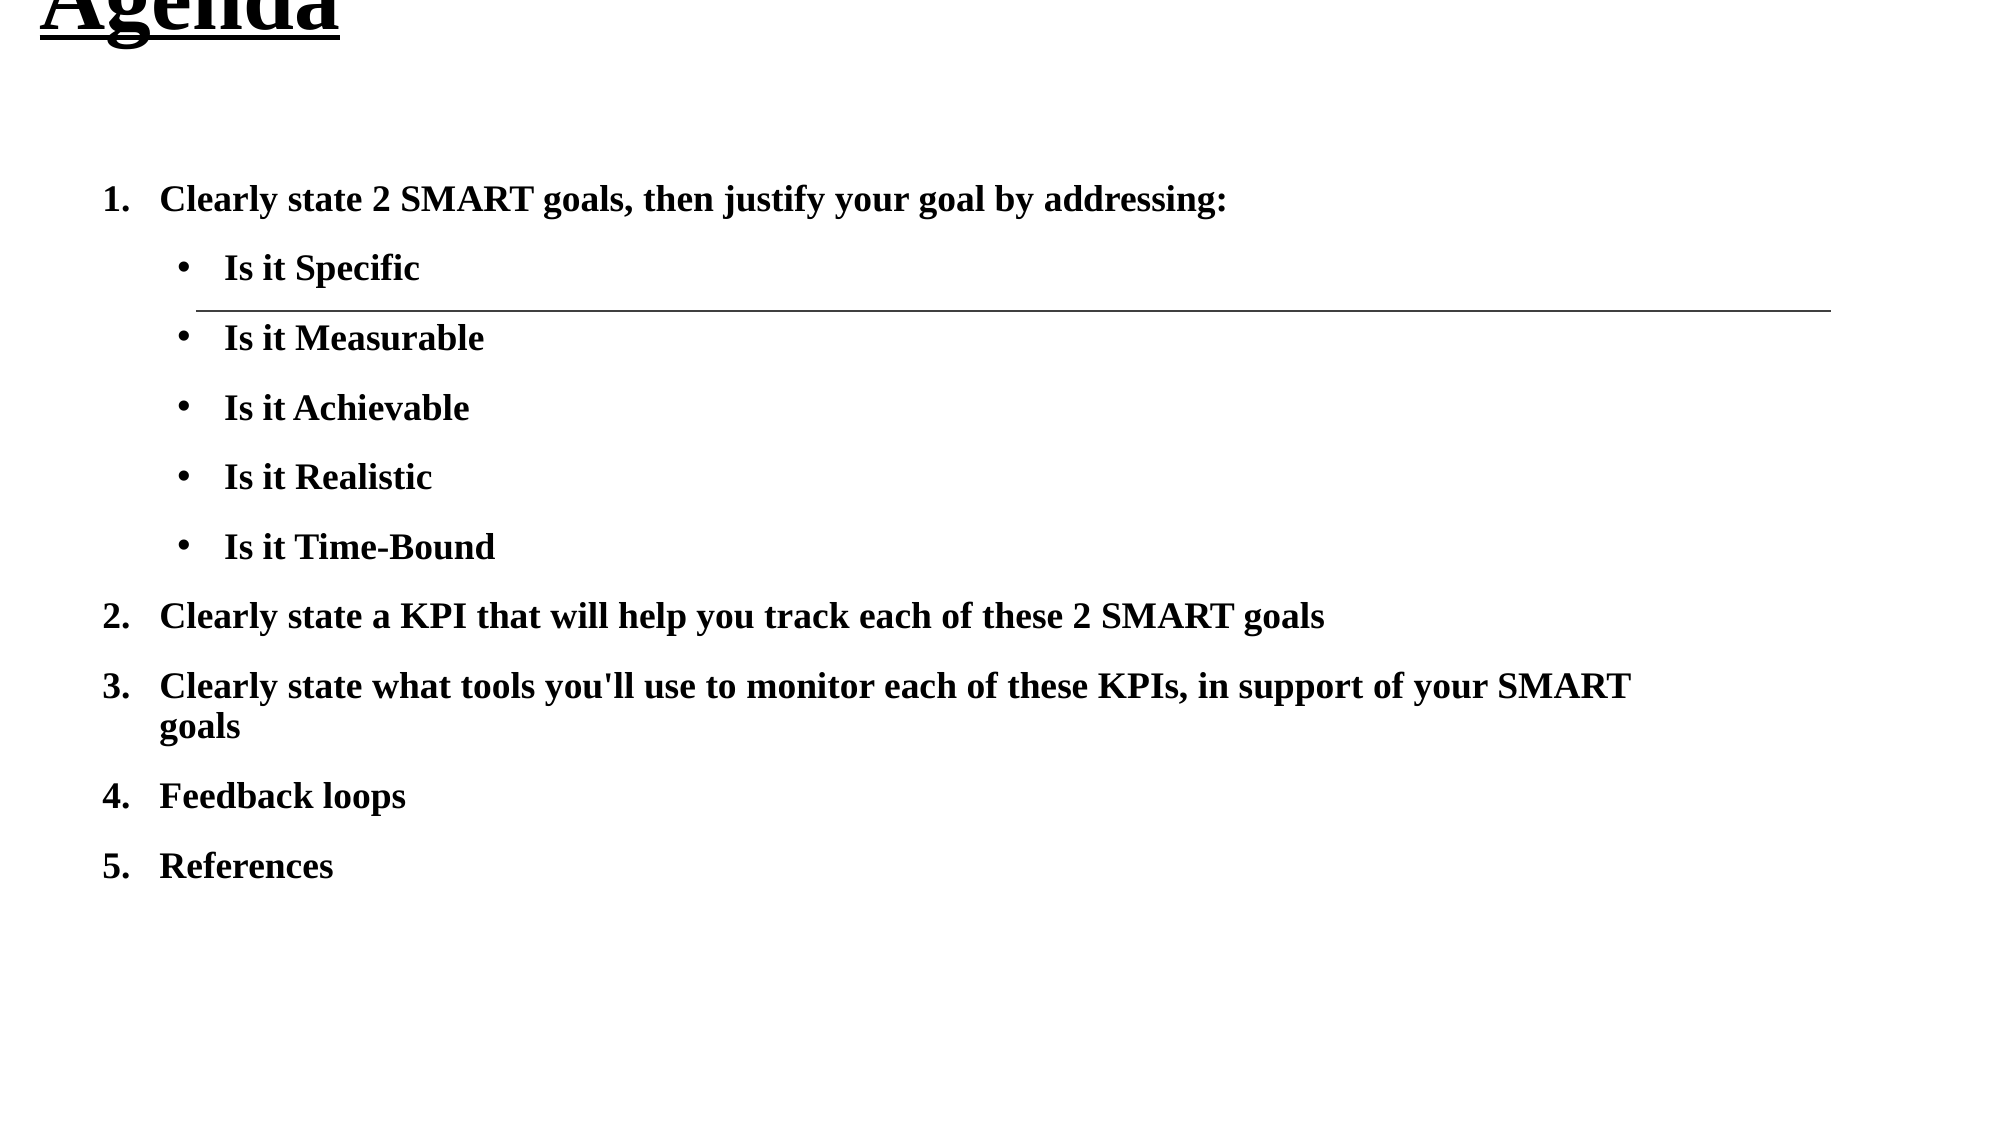

# Agenda
Clearly state 2 SMART goals, then justify your goal by addressing:
Is it Specific
Is it Measurable
Is it Achievable
Is it Realistic
Is it Time-Bound
Clearly state a KPI that will help you track each of these 2 SMART goals
Clearly state what tools you'll use to monitor each of these KPIs, in support of your SMART goals
Feedback loops
References